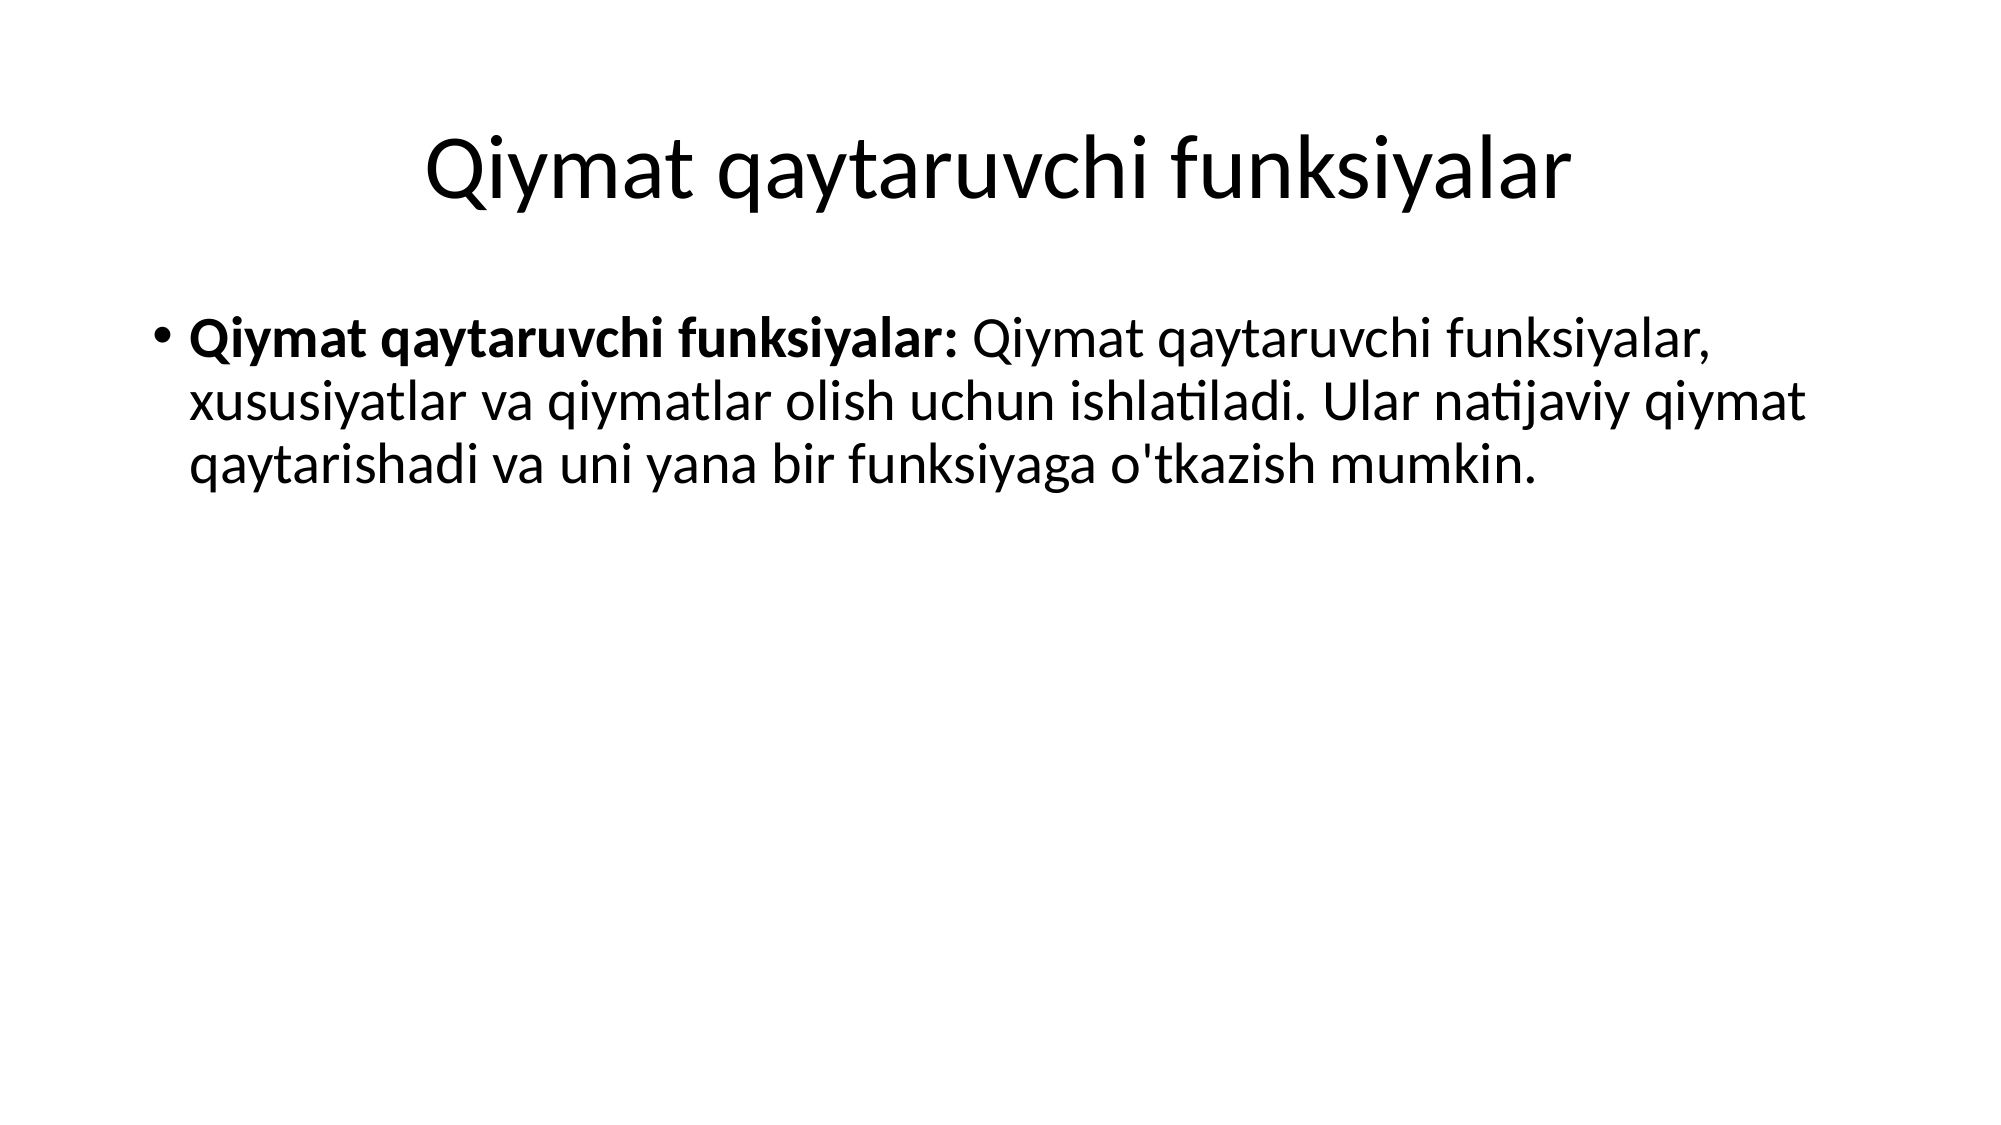

# Qiymat qaytaruvchi funksiyalar
Qiymat qaytaruvchi funksiyalar: Qiymat qaytaruvchi funksiyalar, xususiyatlar va qiymatlar olish uchun ishlatiladi. Ular natijaviy qiymat qaytarishadi va uni yana bir funksiyaga o'tkazish mumkin.